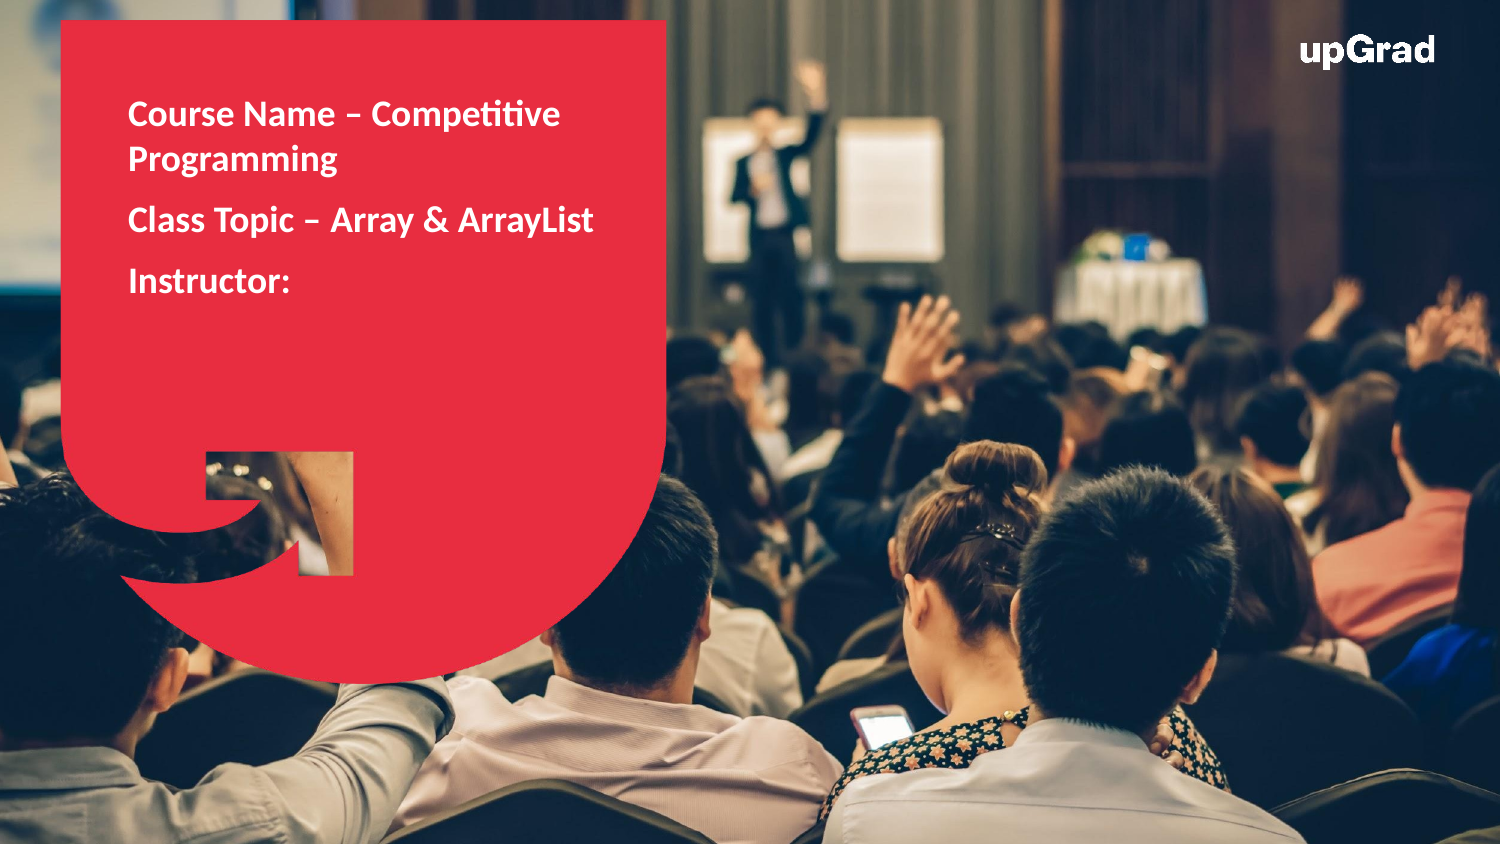

Course Name – Competitive Programming
Class Topic – Array & ArrayList
Instructor:

EditEdit MasterMaster  texttext stylesstyles